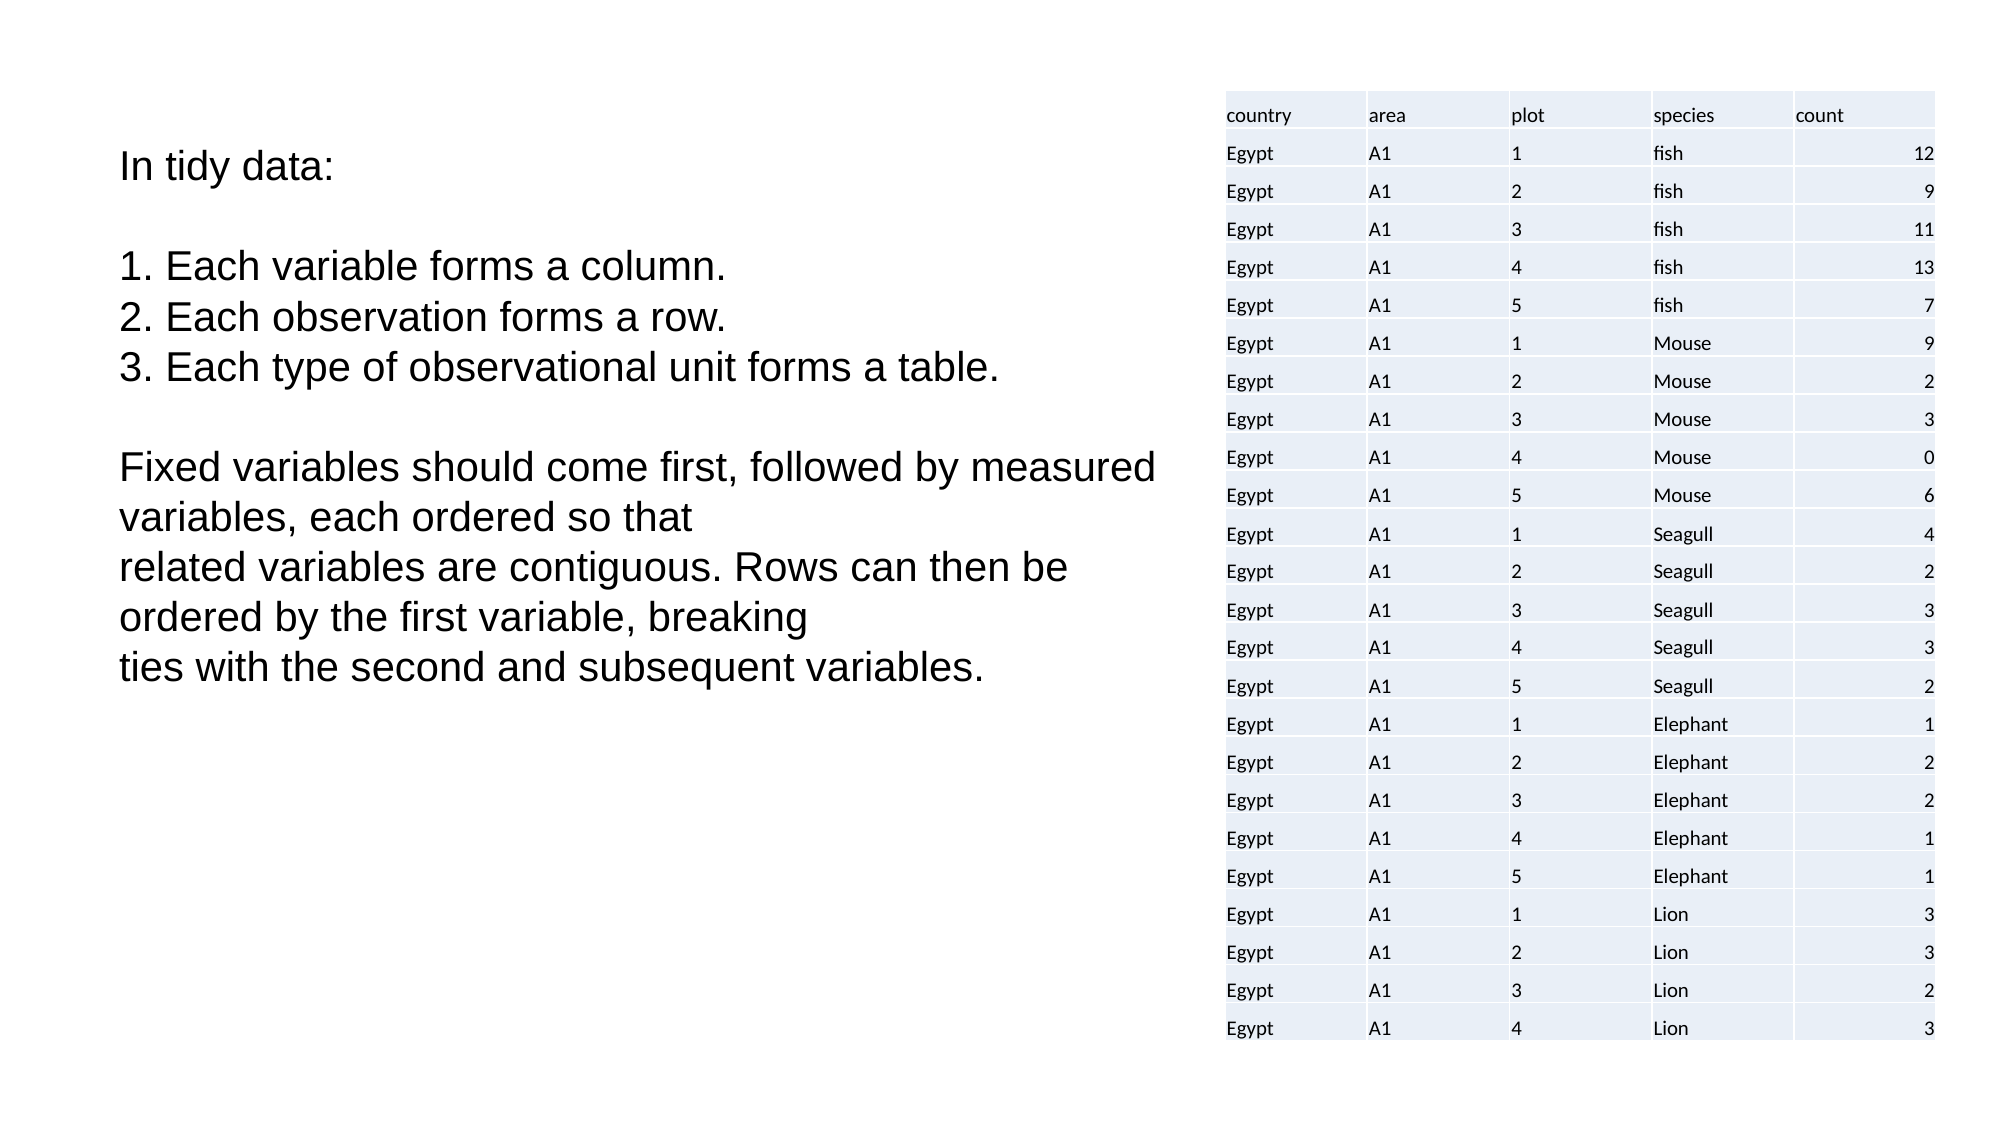

| country | area | plot | species | count |
| --- | --- | --- | --- | --- |
| Egypt | A1 | 1 | fish | 12 |
| Egypt | A1 | 2 | fish | 9 |
| Egypt | A1 | 3 | fish | 11 |
| Egypt | A1 | 4 | fish | 13 |
| Egypt | A1 | 5 | fish | 7 |
| Egypt | A1 | 1 | Mouse | 9 |
| Egypt | A1 | 2 | Mouse | 2 |
| Egypt | A1 | 3 | Mouse | 3 |
| Egypt | A1 | 4 | Mouse | 0 |
| Egypt | A1 | 5 | Mouse | 6 |
| Egypt | A1 | 1 | Seagull | 4 |
| Egypt | A1 | 2 | Seagull | 2 |
| Egypt | A1 | 3 | Seagull | 3 |
| Egypt | A1 | 4 | Seagull | 3 |
| Egypt | A1 | 5 | Seagull | 2 |
| Egypt | A1 | 1 | Elephant | 1 |
| Egypt | A1 | 2 | Elephant | 2 |
| Egypt | A1 | 3 | Elephant | 2 |
| Egypt | A1 | 4 | Elephant | 1 |
| Egypt | A1 | 5 | Elephant | 1 |
| Egypt | A1 | 1 | Lion | 3 |
| Egypt | A1 | 2 | Lion | 3 |
| Egypt | A1 | 3 | Lion | 2 |
| Egypt | A1 | 4 | Lion | 3 |
In tidy data:

1. Each variable forms a column.
2. Each observation forms a row.
3. Each type of observational unit forms a table.

Fixed variables should come first, followed by measured variables, each ordered so that
related variables are contiguous. Rows can then be ordered by the first variable, breaking
ties with the second and subsequent variables.